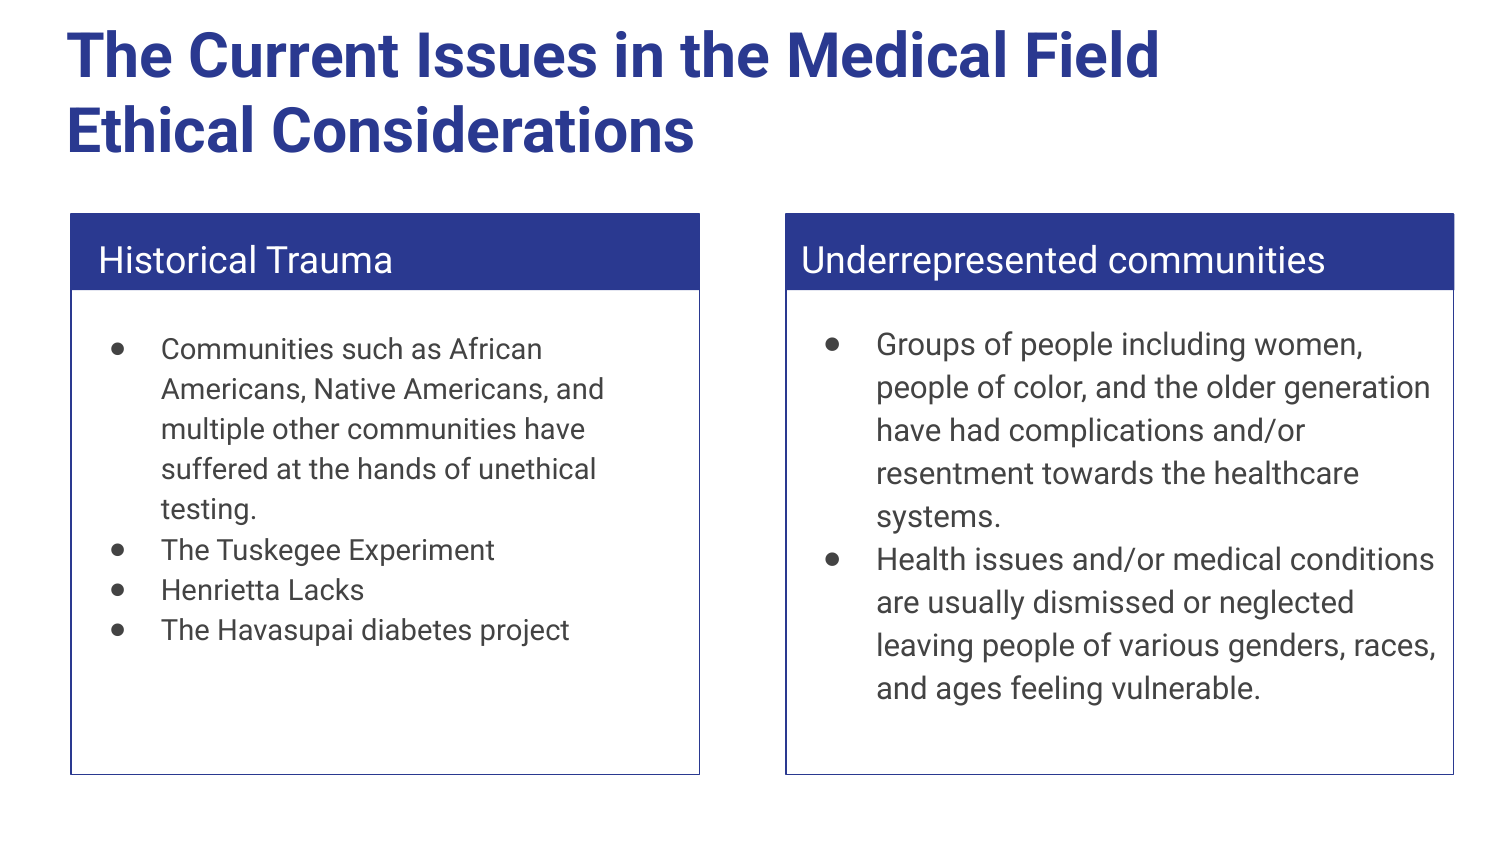

# The Current Issues in the Medical Field
Ethical Considerations

Historical Trauma

Underrepresented communities
Groups of people including women, people of color, and the older generation have had complications and/or resentment towards the healthcare systems.
Health issues and/or medical conditions are usually dismissed or neglected leaving people of various genders, races, and ages feeling vulnerable.
Communities such as African Americans, Native Americans, and multiple other communities have suffered at the hands of unethical testing.
The Tuskegee Experiment
Henrietta Lacks
The Havasupai diabetes project